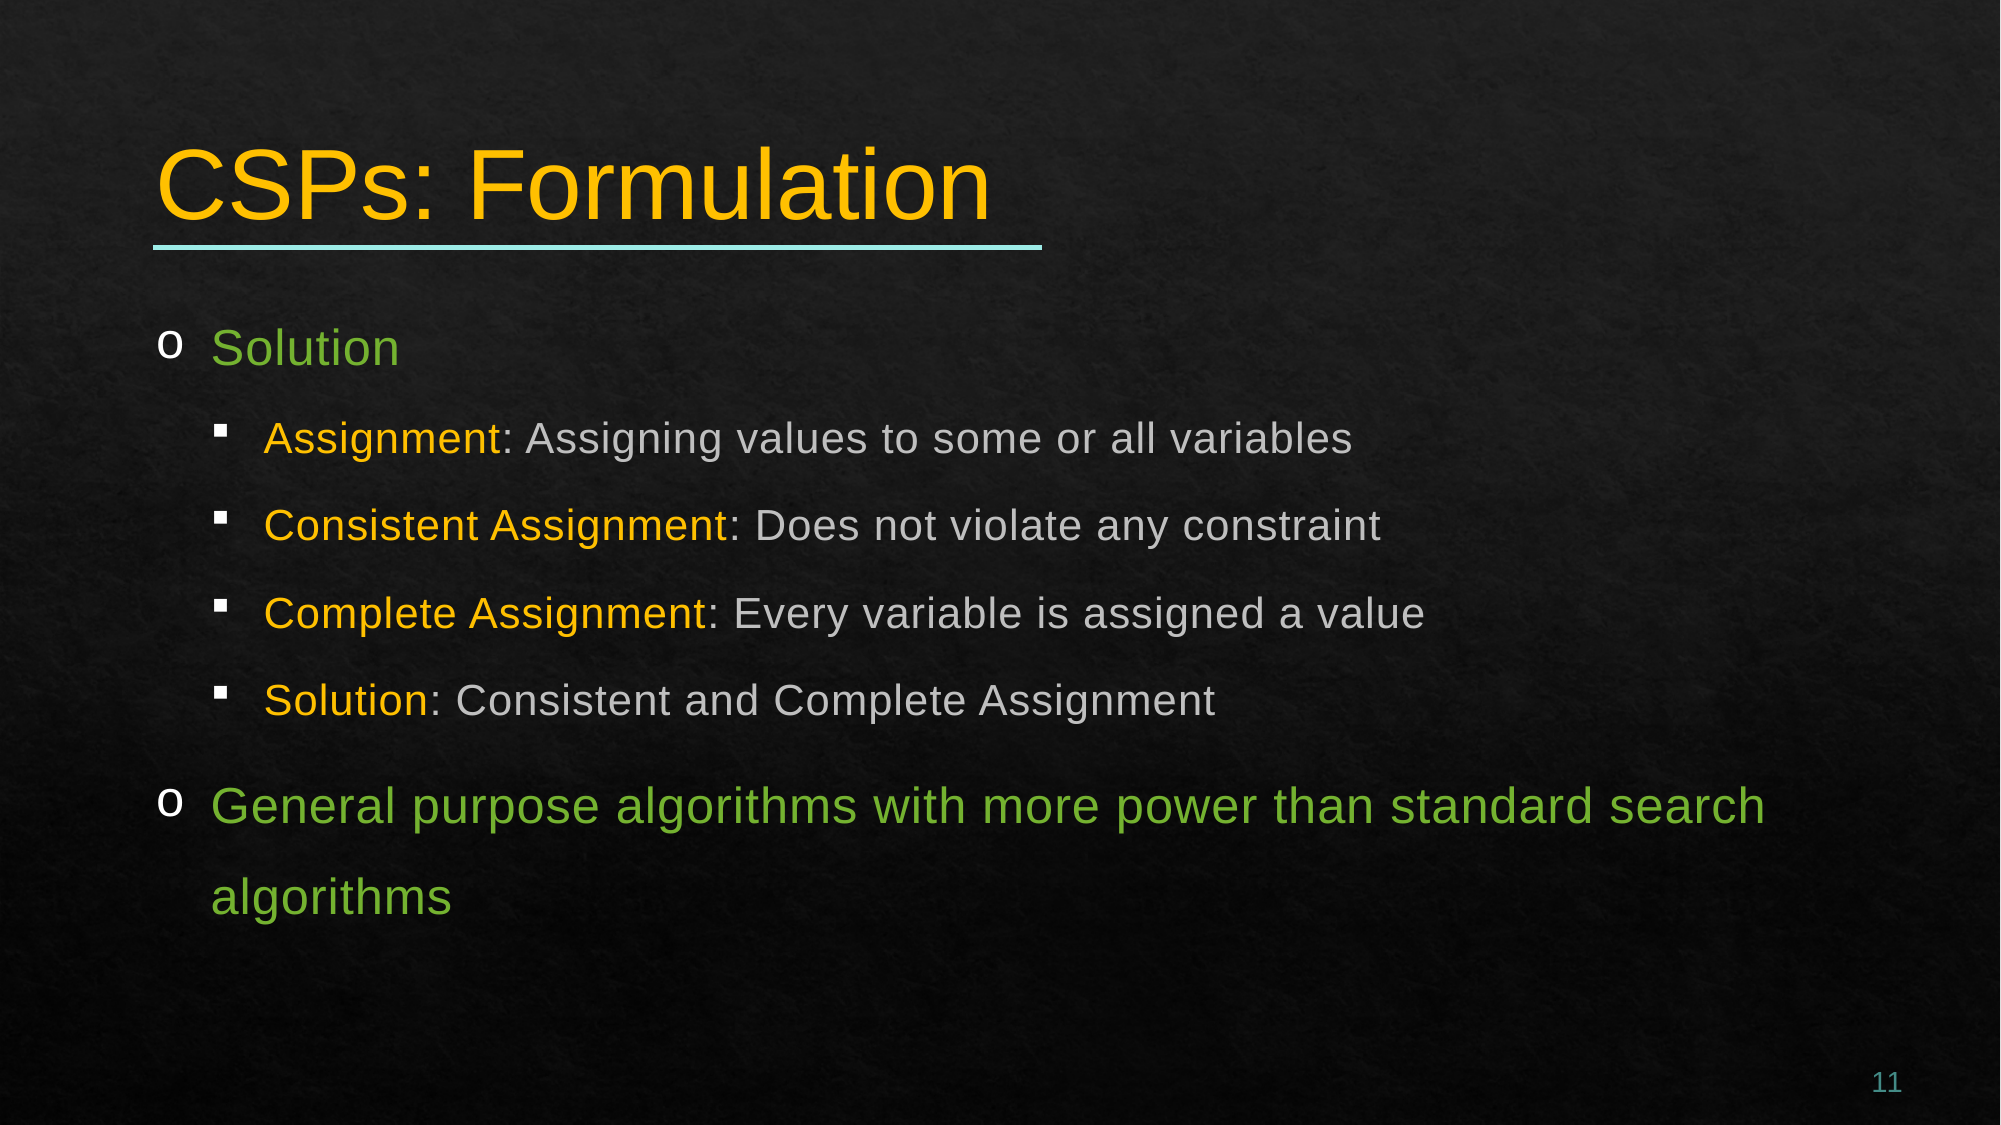

# CSPs: Formulation
Solution
Assignment: Assigning values to some or all variables
Consistent Assignment: Does not violate any constraint
Complete Assignment: Every variable is assigned a value
Solution: Consistent and Complete Assignment
General purpose algorithms with more power than standard search algorithms
11